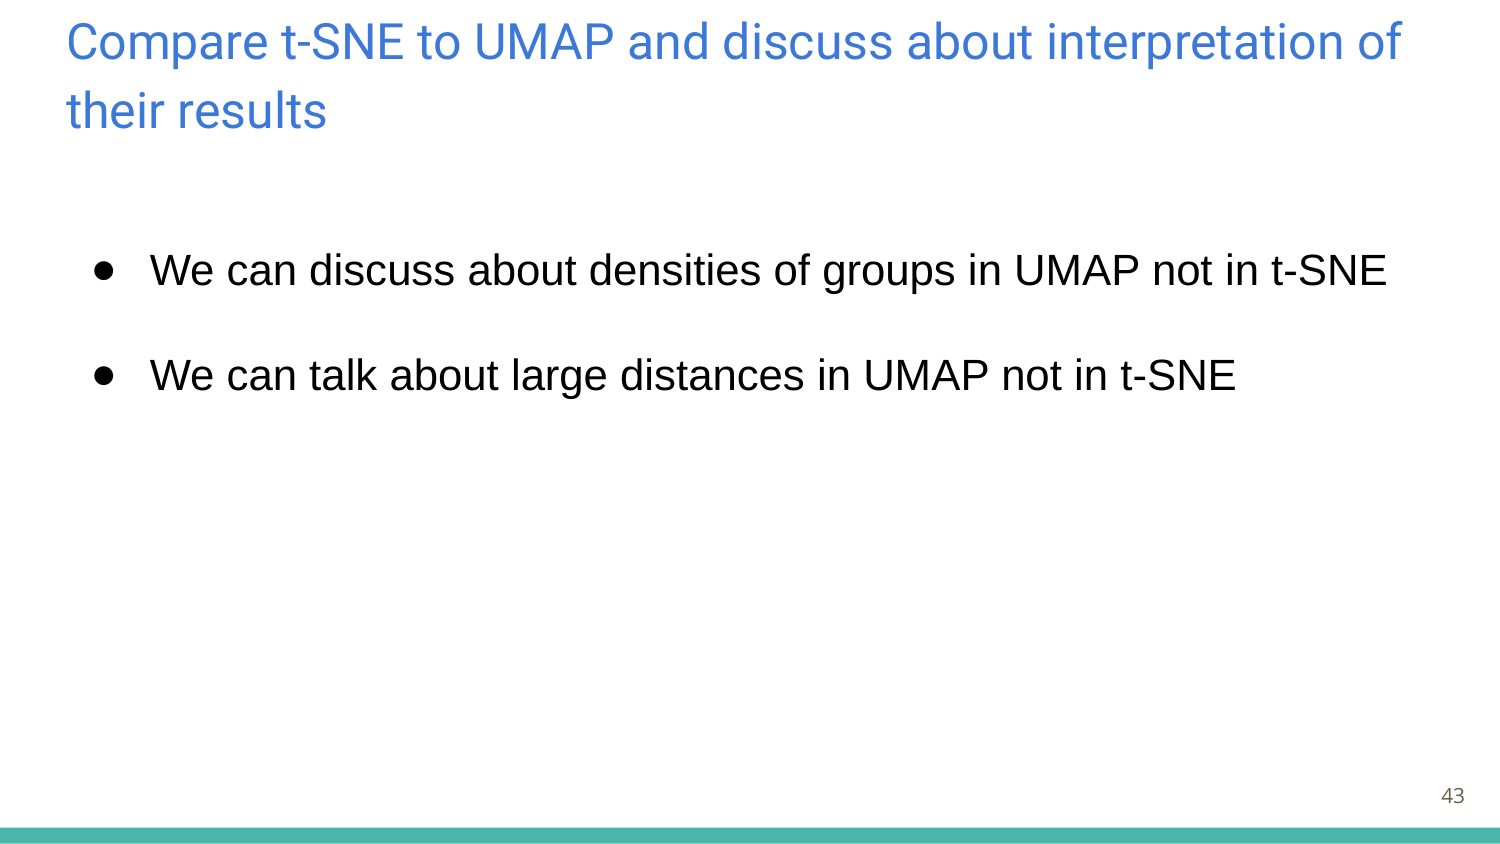

# Compare t-SNE to UMAP and discuss about interpretation of their results

We can discuss about densities of groups in UMAP not in t-SNE

We can talk about large distances in UMAP not in t-SNE

43